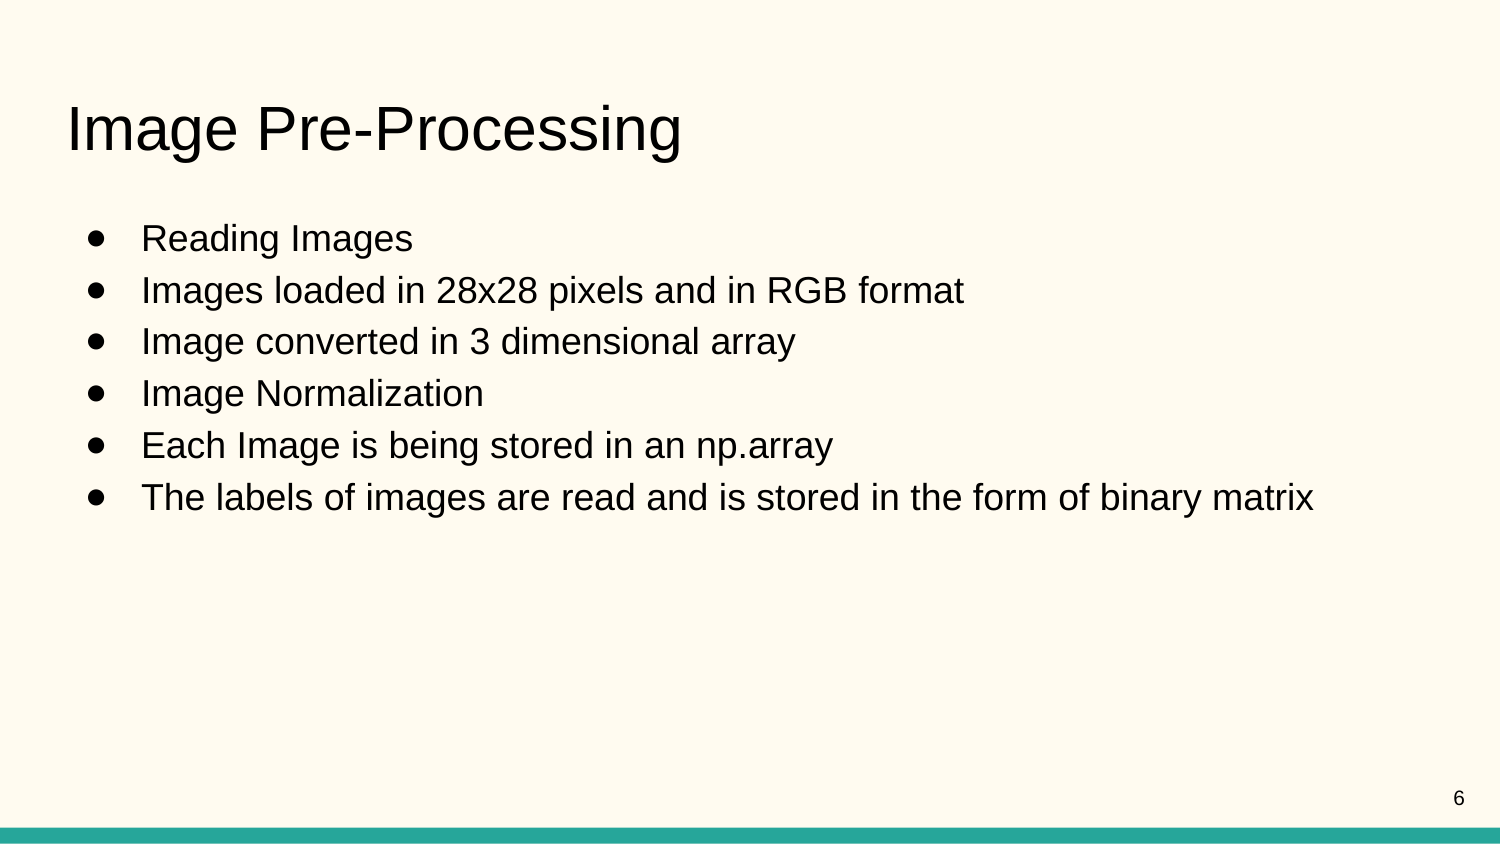

# Image Pre-Processing
Reading Images
Images loaded in 28x28 pixels and in RGB format
Image converted in 3 dimensional array
Image Normalization
Each Image is being stored in an np.array
The labels of images are read and is stored in the form of binary matrix
6